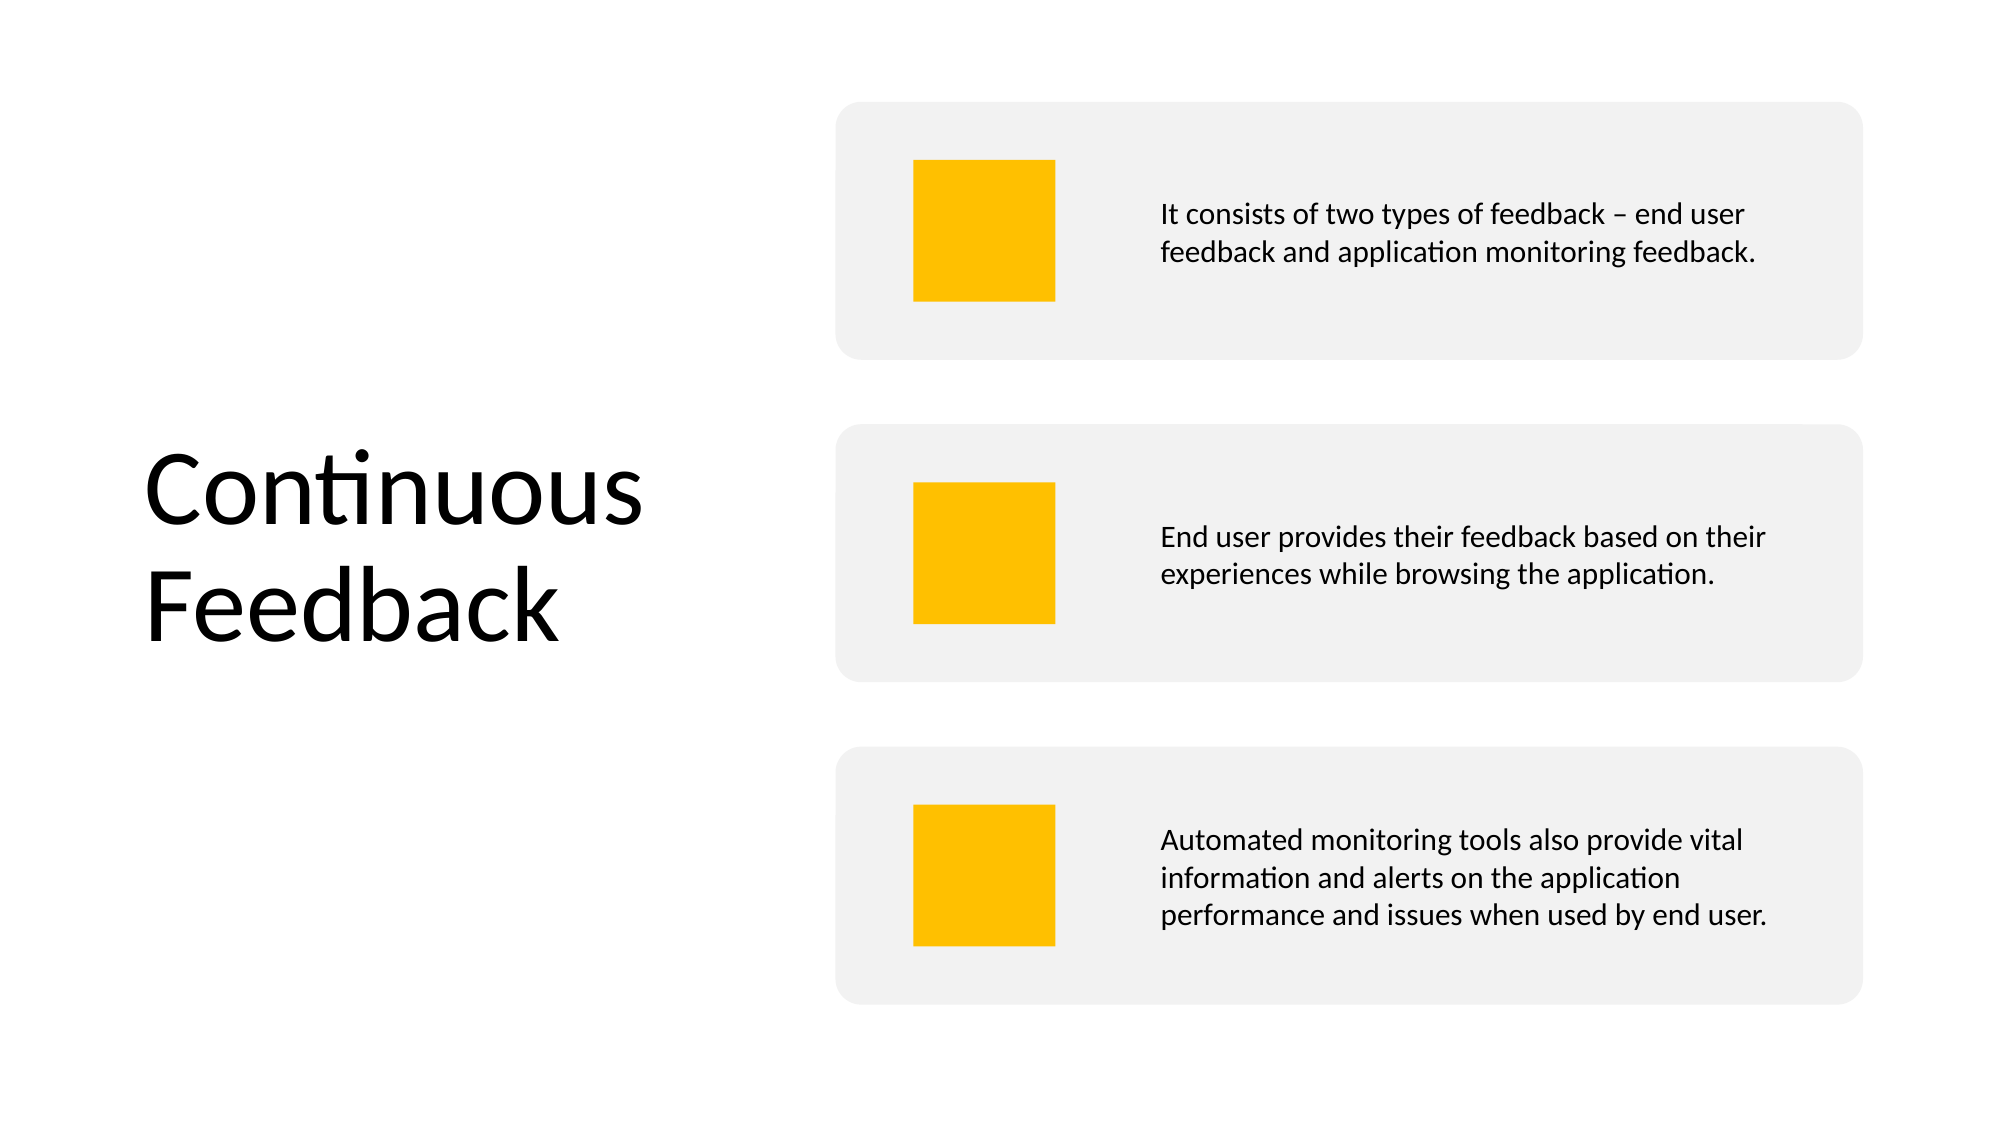

Continuous Feedback
It consists of two types of feedback – end user feedback and application monitoring feedback.
End user provides their feedback based on their experiences while browsing the application.
Automated monitoring tools also provide vital information and alerts on the application performance and issues when used by end user.